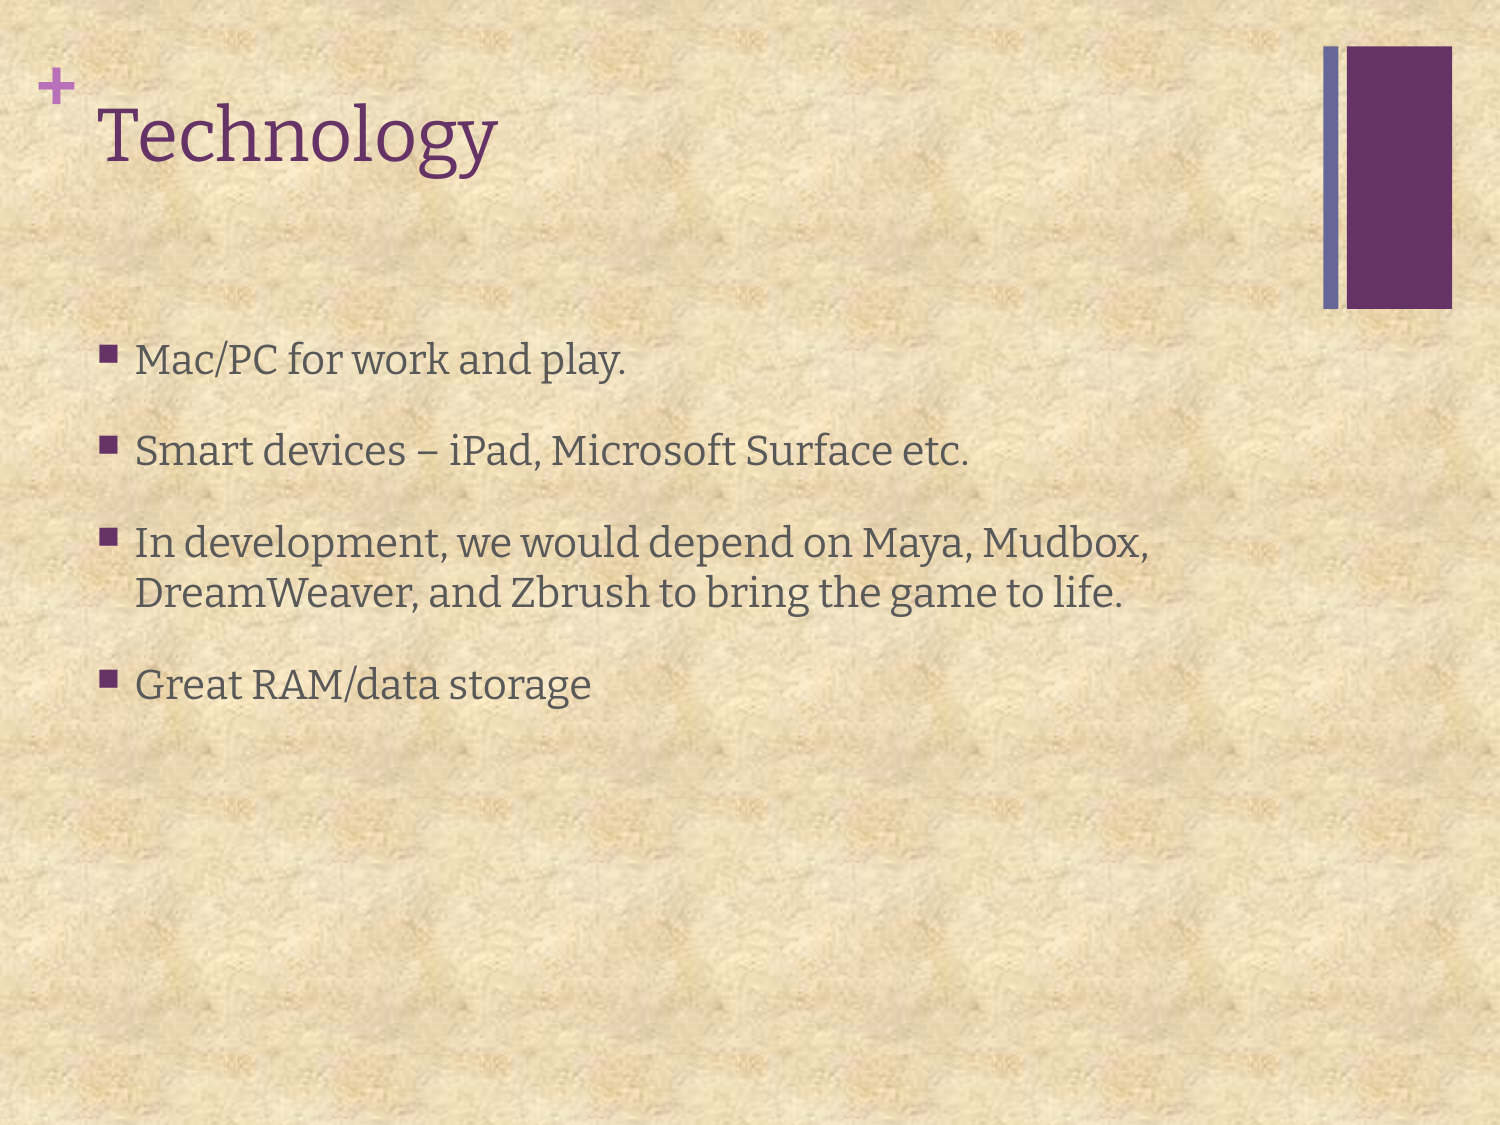

# Technology
Mac/PC for work and play.
Smart devices – iPad, Microsoft Surface etc.
In development, we would depend on Maya, Mudbox, DreamWeaver, and Zbrush to bring the game to life.
Great RAM/data storage